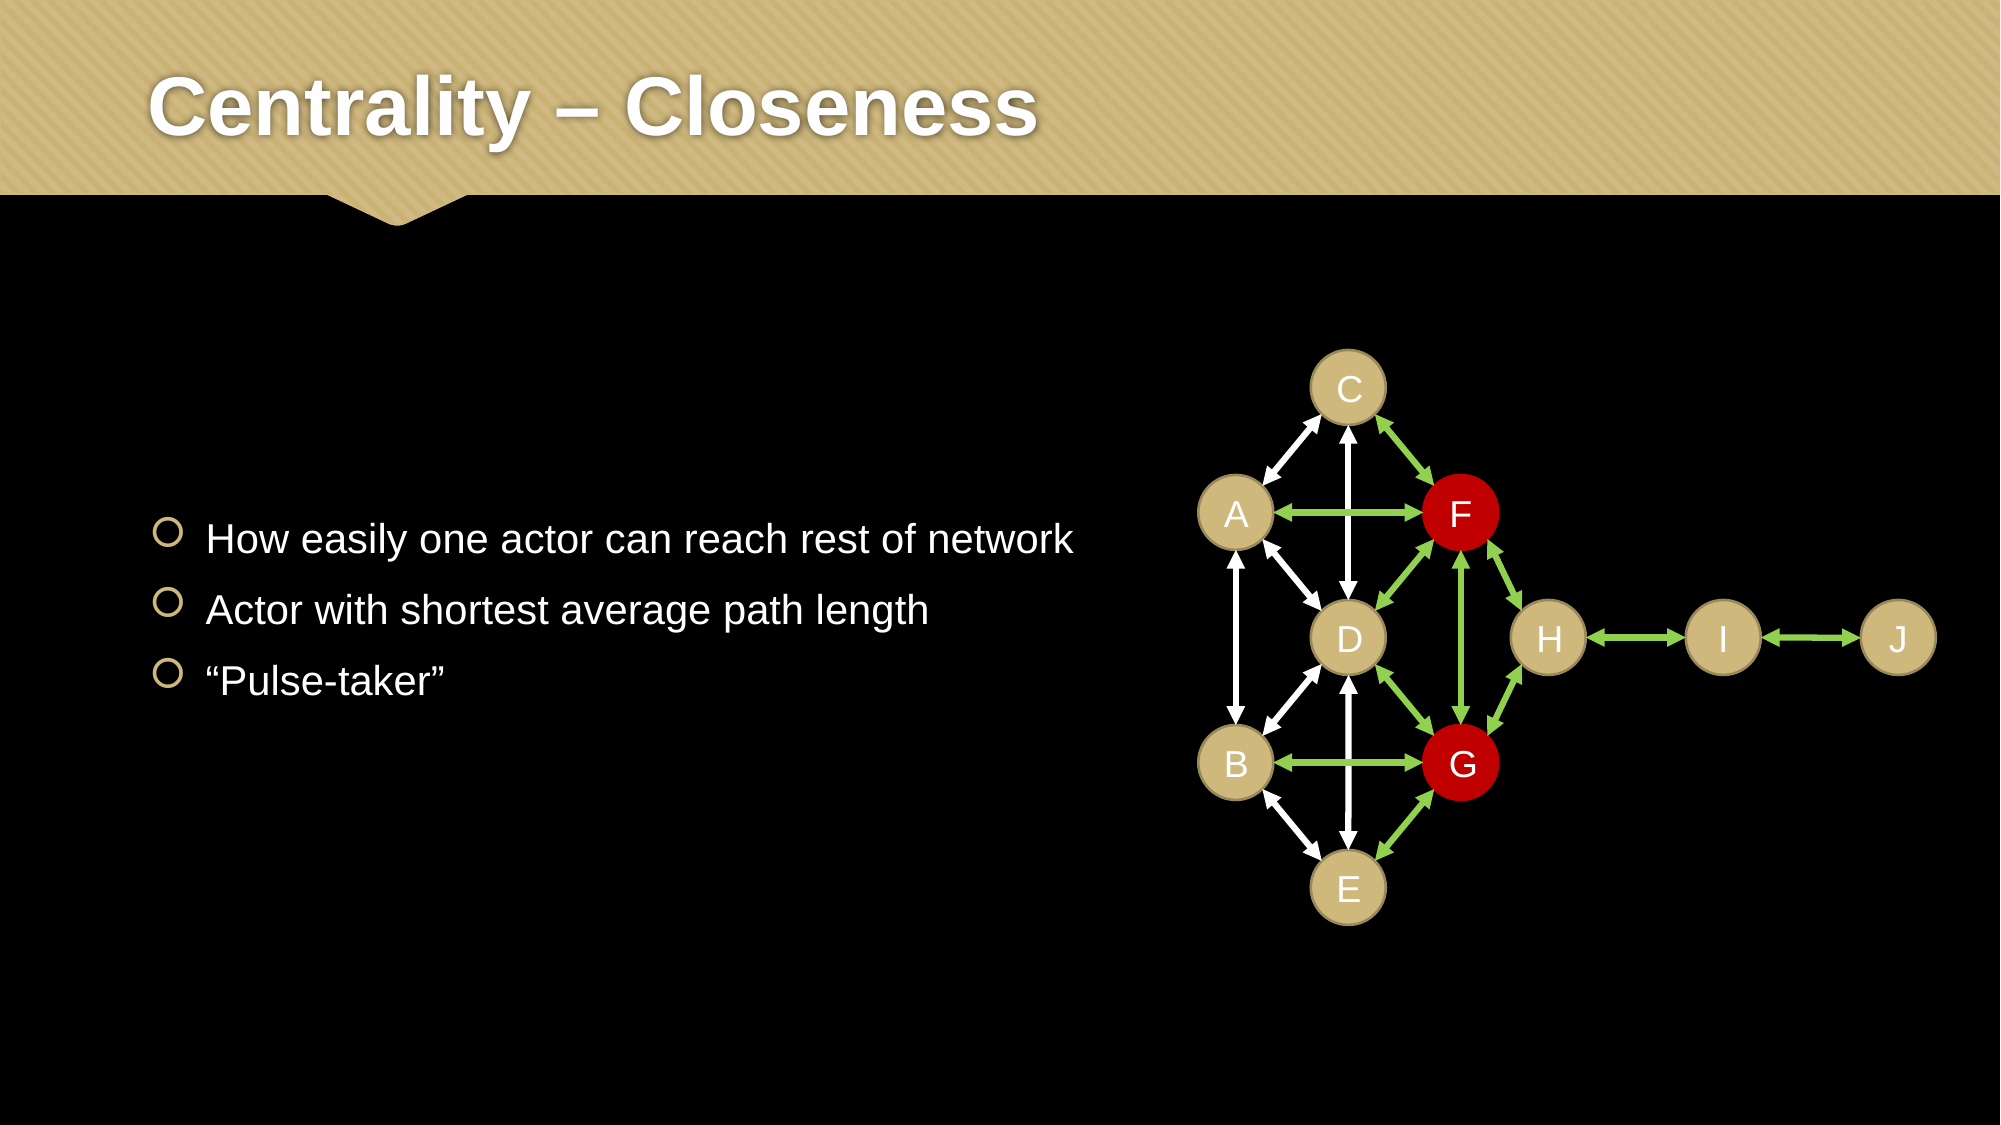

# Centrality – Closeness
How easily one actor can reach rest of network
Actor with shortest average path length
“Pulse-taker”
C
A
F
D
H
I
J
B
G
E